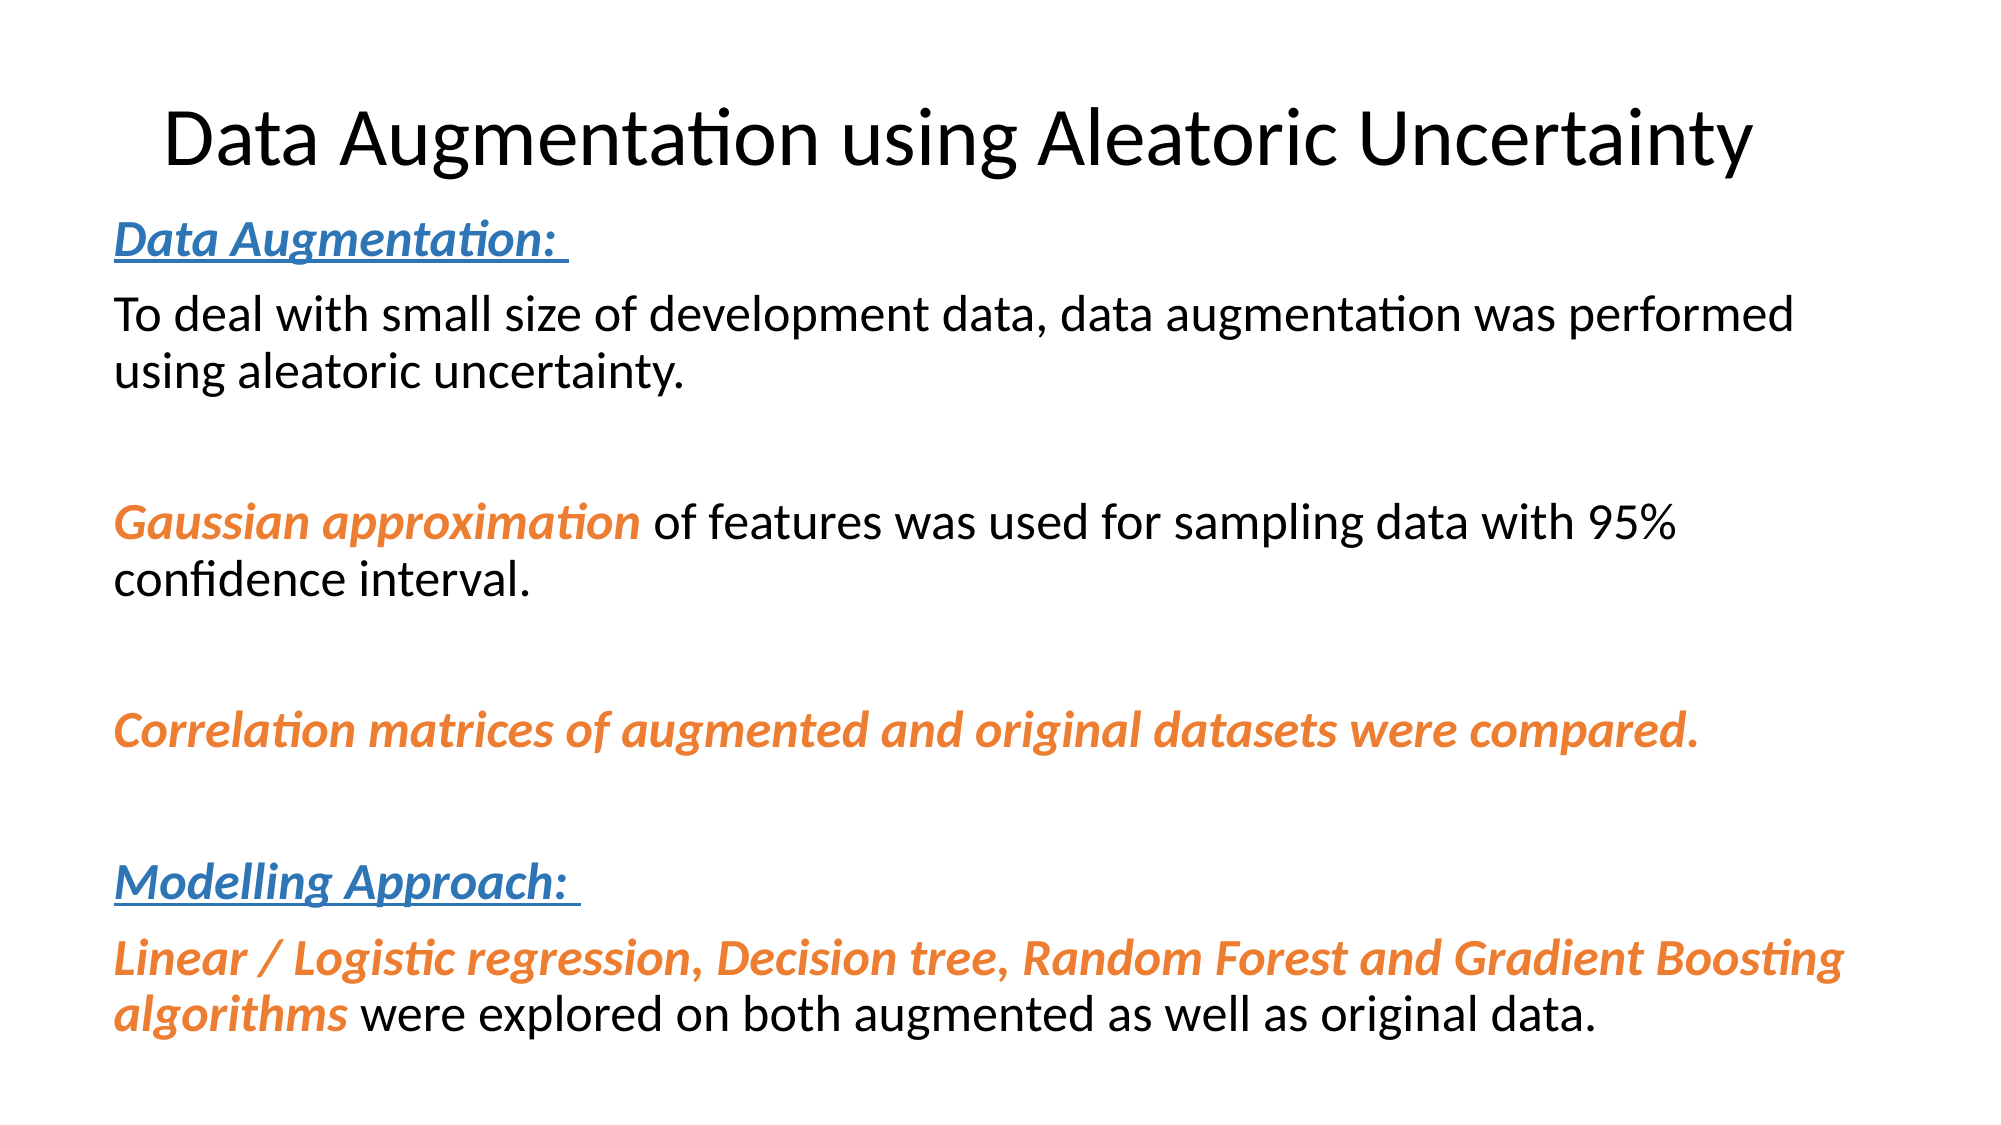

# Data Augmentation using Aleatoric Uncertainty
Data Augmentation:
To deal with small size of development data, data augmentation was performed using aleatoric uncertainty.

Gaussian approximation of features was used for sampling data with 95% confidence interval.

Correlation matrices of augmented and original datasets were compared.

Modelling Approach:
Linear / Logistic regression, Decision tree, Random Forest and Gradient Boosting algorithms were explored on both augmented as well as original data.